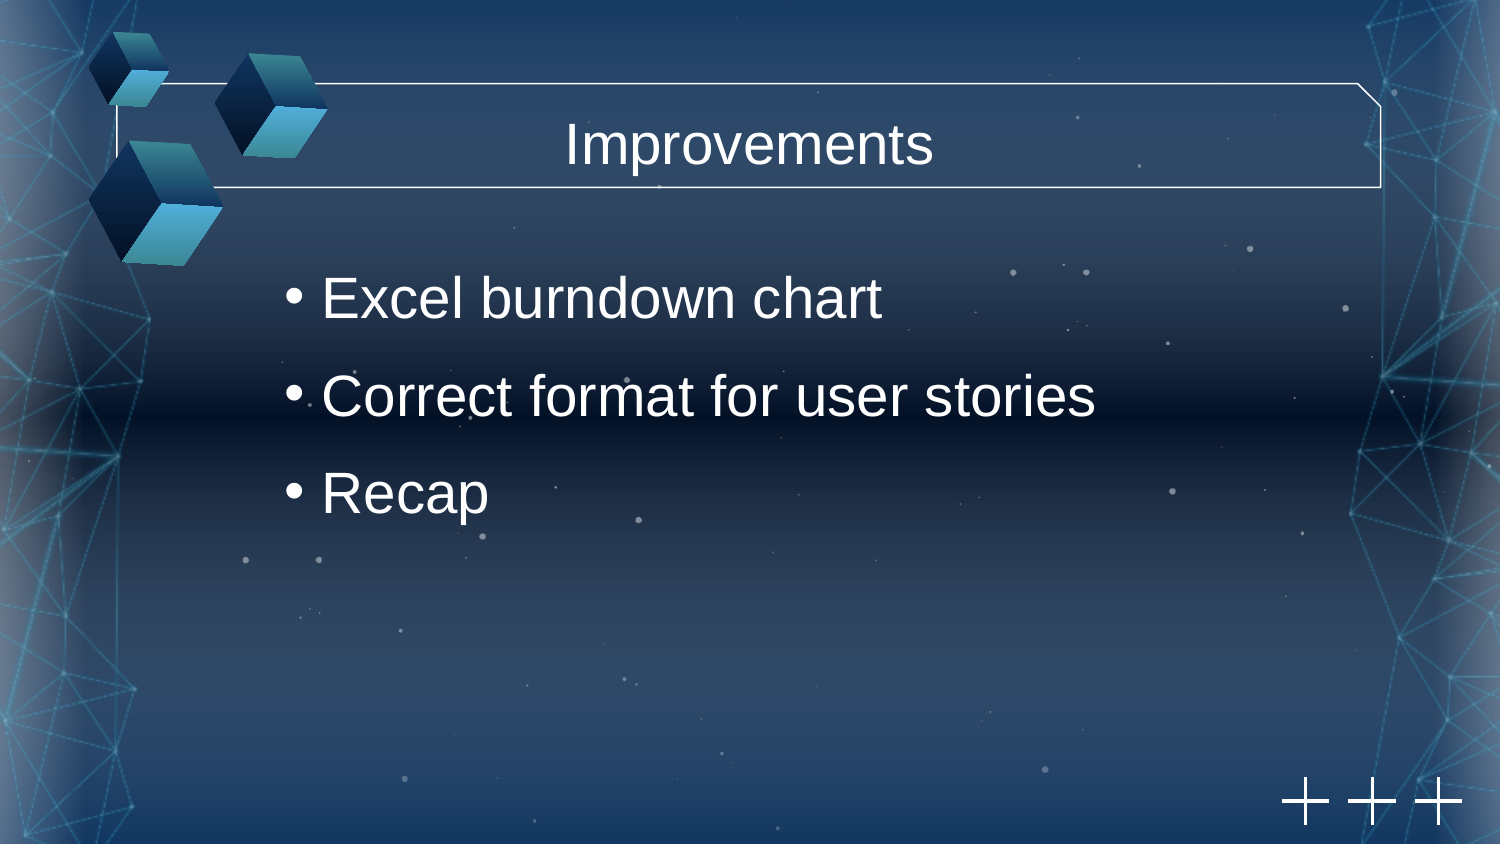

Improvements

Excel burndown chart
Correct format for user stories
Recap